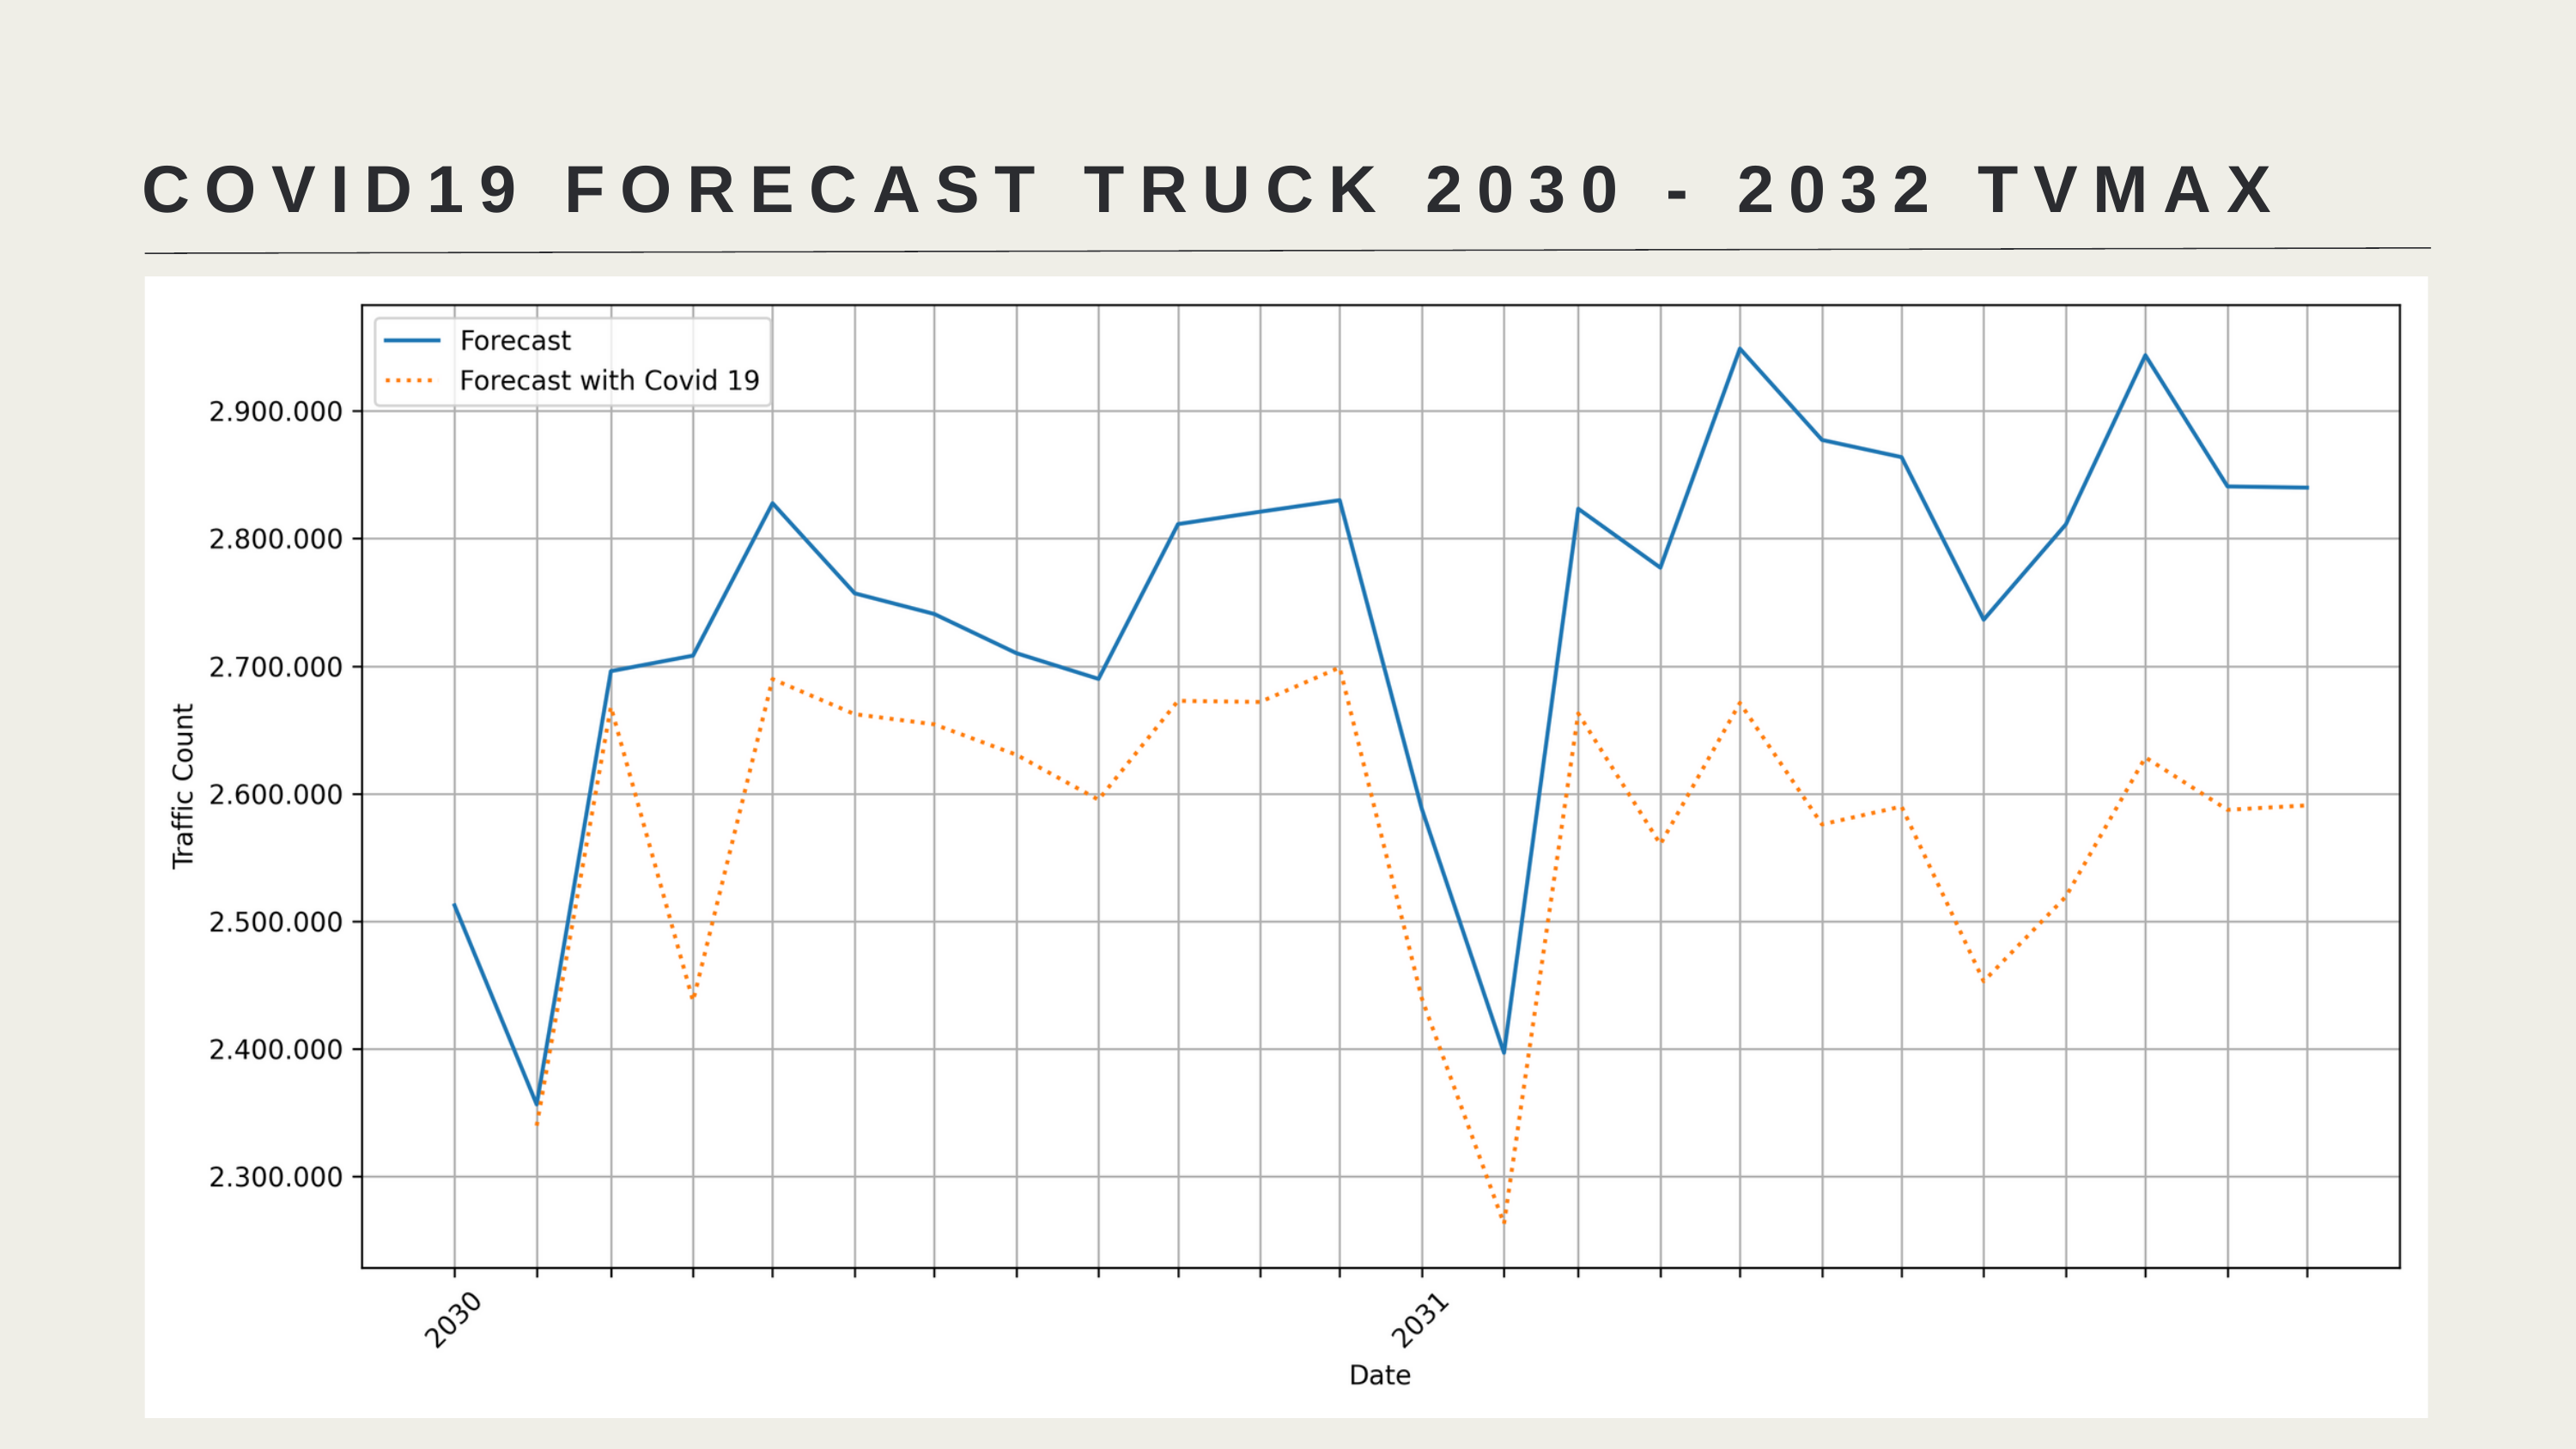

COVID19 FORECAST TRUCK 2030 - 2032 TVMAX